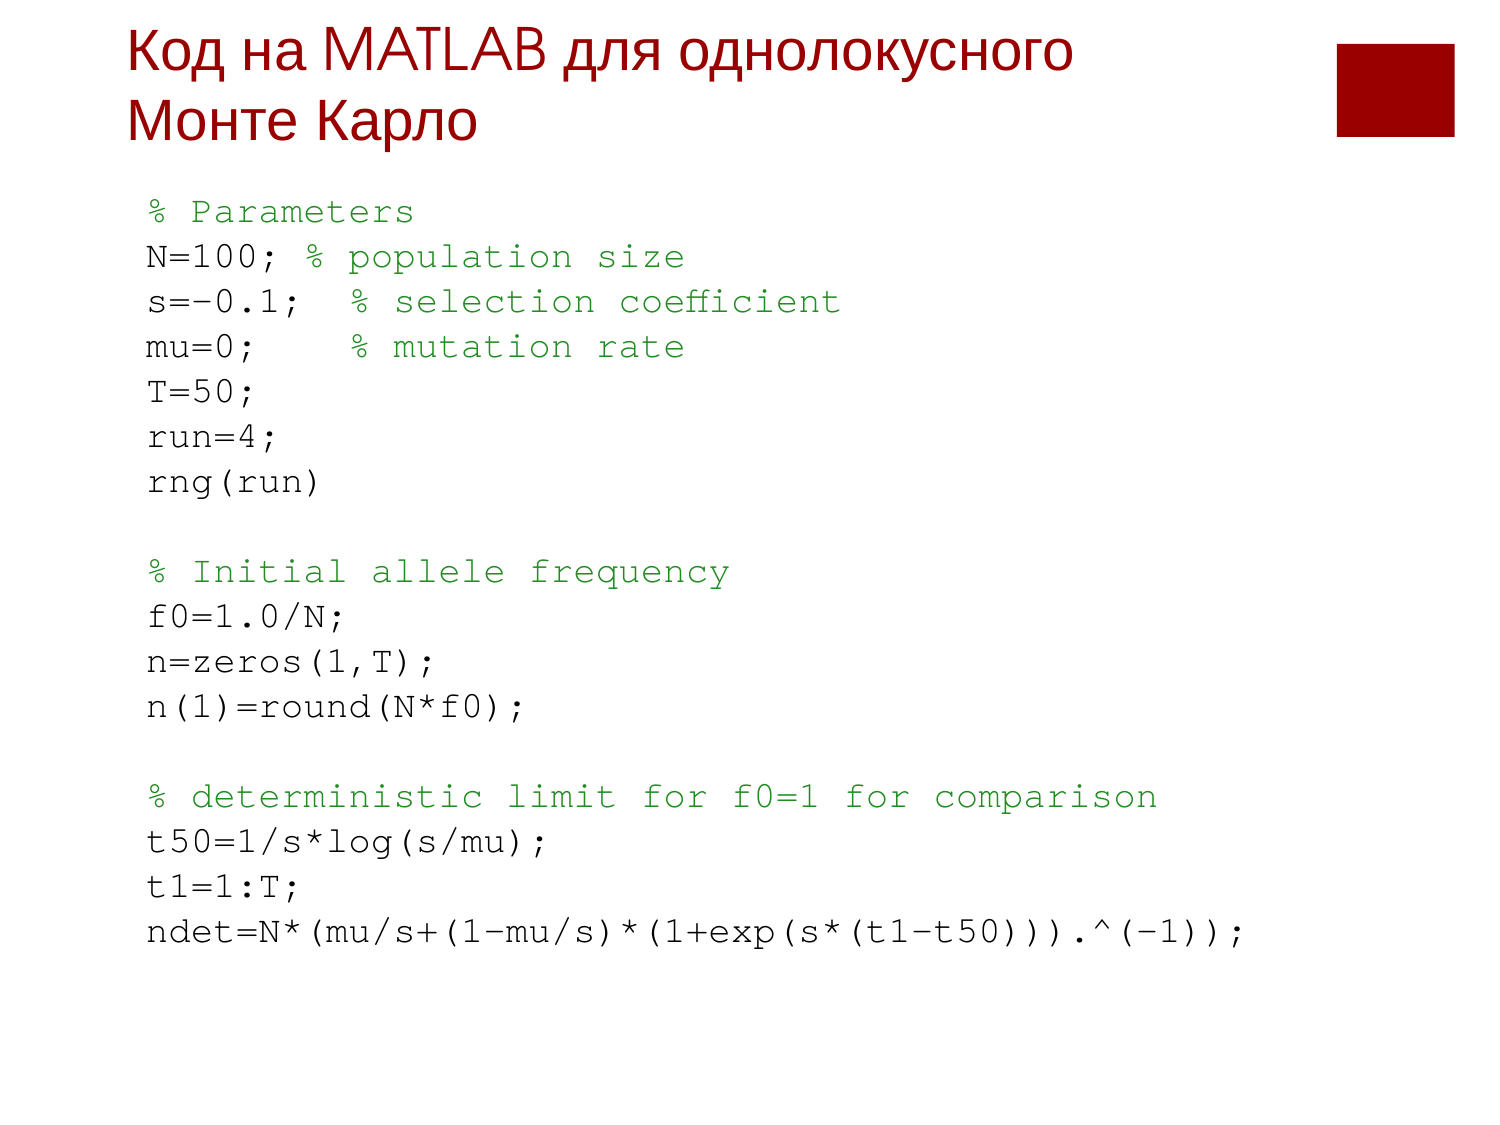

Код на MATLAB для однолокусного Монте Карло

% Parameters
N=100; % population size
s=-0.1;  % selection coefficient
mu=0;    % mutation rate
T=50;
run=4;
rng(run)

% Initial allele frequency
f0=1.0/N;
n=zeros(1,T);
n(1)=round(N*f0);

% deterministic limit for f0=1 for comparison
t50=1/s*log(s/mu);
t1=1:T;
ndet=N*(mu/s+(1-mu/s)*(1+exp(s*(t1-t50))).^(-1));